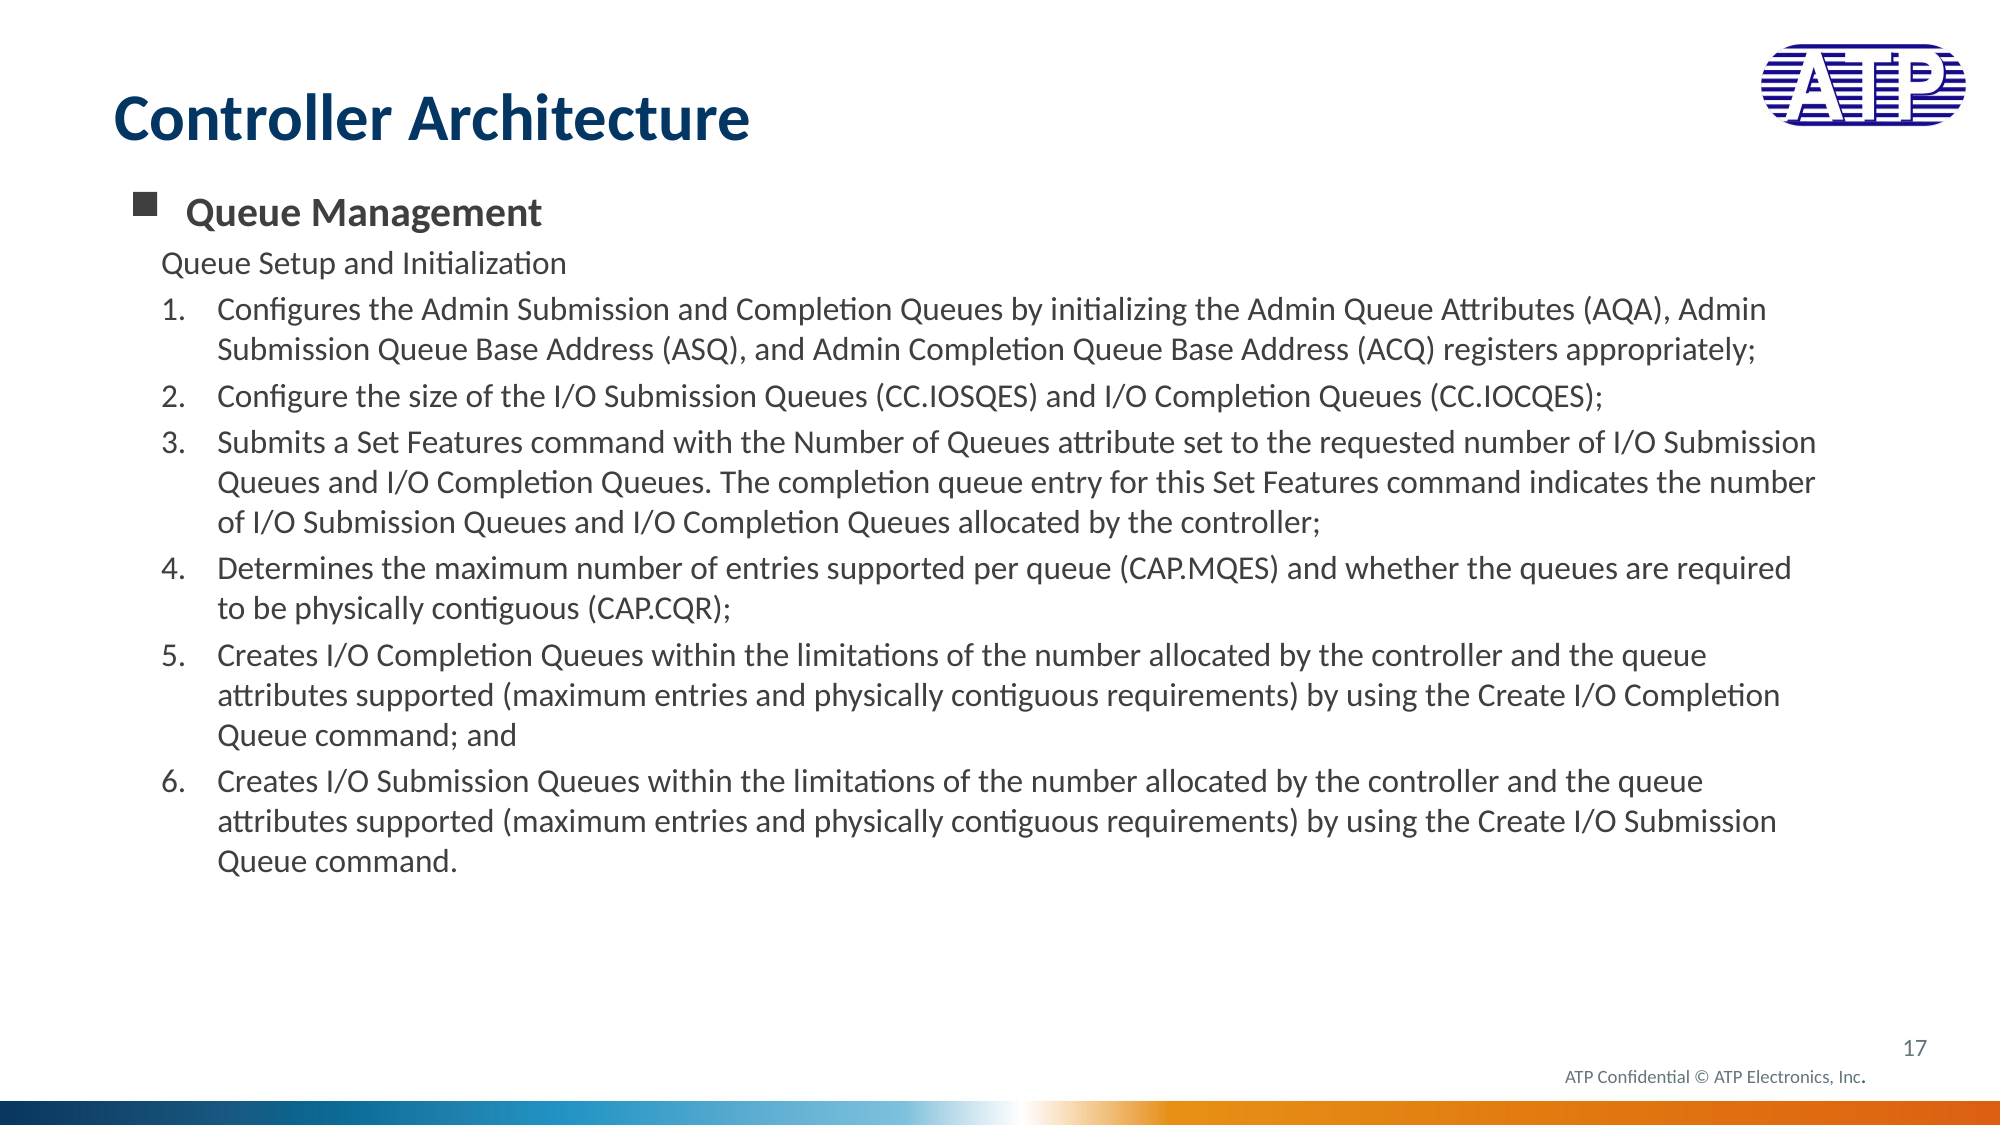

# Controller Architecture
Queue Management
Queue Setup and Initialization
Configures the Admin Submission and Completion Queues by initializing the Admin Queue Attributes (AQA), Admin Submission Queue Base Address (ASQ), and Admin Completion Queue Base Address (ACQ) registers appropriately;
Configure the size of the I/O Submission Queues (CC.IOSQES) and I/O Completion Queues (CC.IOCQES);
Submits a Set Features command with the Number of Queues attribute set to the requested number of I/O Submission Queues and I/O Completion Queues. The completion queue entry for this Set Features command indicates the number of I/O Submission Queues and I/O Completion Queues allocated by the controller;
Determines the maximum number of entries supported per queue (CAP.MQES) and whether the queues are required to be physically contiguous (CAP.CQR);
Creates I/O Completion Queues within the limitations of the number allocated by the controller and the queue attributes supported (maximum entries and physically contiguous requirements) by using the Create I/O Completion Queue command; and
Creates I/O Submission Queues within the limitations of the number allocated by the controller and the queue attributes supported (maximum entries and physically contiguous requirements) by using the Create I/O Submission Queue command.